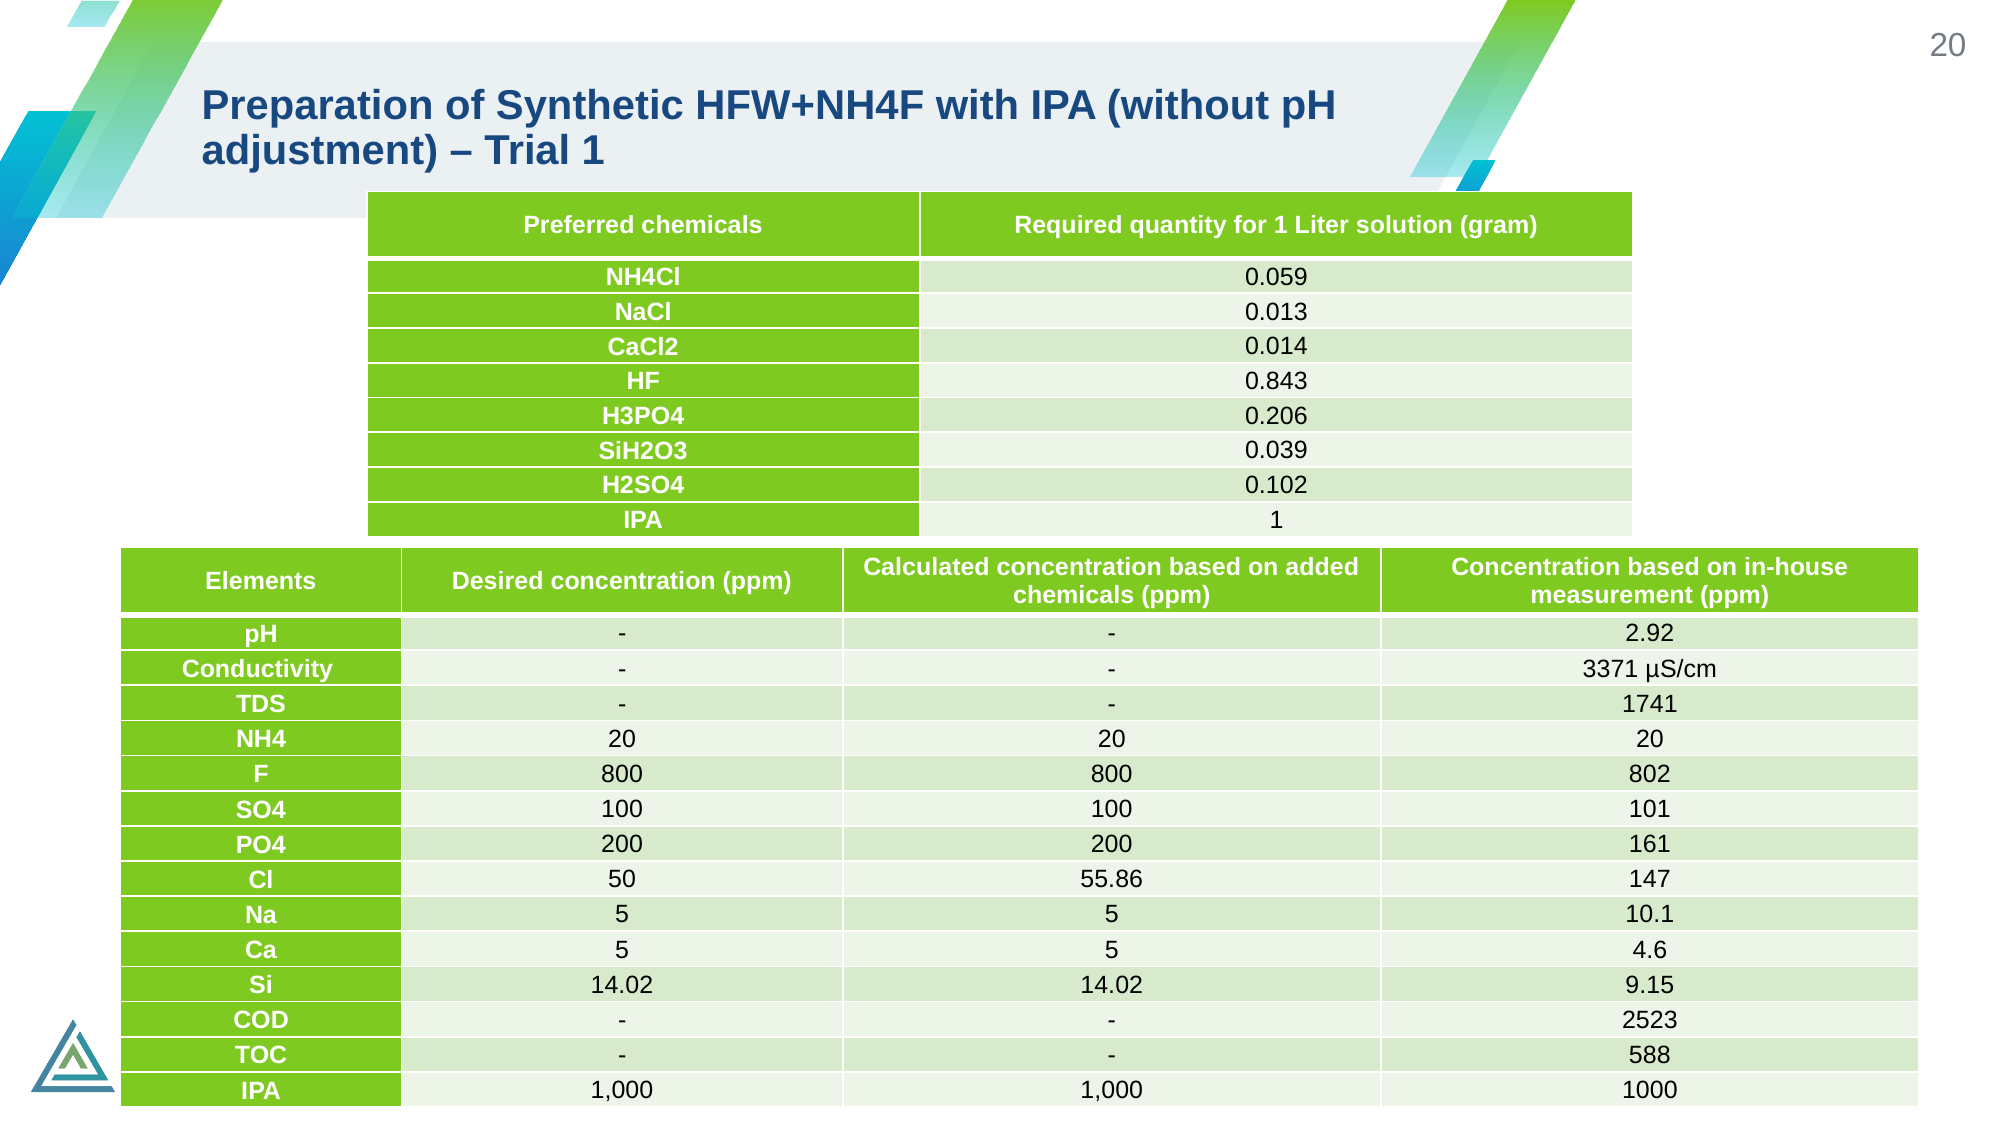

20
# Preparation of Synthetic HFW+NH4F with IPA (without pH adjustment) – Trial 1
| Preferred chemicals | Required quantity for 1 Liter solution (gram) |
| --- | --- |
| NH4Cl | 0.059 |
| NaCl | 0.013 |
| CaCl2 | 0.014 |
| HF | 0.843 |
| H3PO4 | 0.206 |
| SiH2O3 | 0.039 |
| H2SO4 | 0.102 |
| IPA | 1 |
| Elements | Desired concentration (ppm) | Calculated concentration based on added chemicals (ppm) | Concentration based on in-house measurement (ppm) |
| --- | --- | --- | --- |
| pH | - | - | 2.92 |
| Conductivity | - | - | 3371 µS/cm |
| TDS | - | - | 1741 |
| NH4 | 20 | 20 | 20 |
| F | 800 | 800 | 802 |
| SO4 | 100 | 100 | 101 |
| PO4 | 200 | 200 | 161 |
| Cl | 50 | 55.86 | 147 |
| Na | 5 | 5 | 10.1 |
| Ca | 5 | 5 | 4.6 |
| Si | 14.02 | 14.02 | 9.15 |
| COD | - | - | 2523 |
| TOC | - | - | 588 |
| IPA | 1,000 | 1,000 | 1000 |